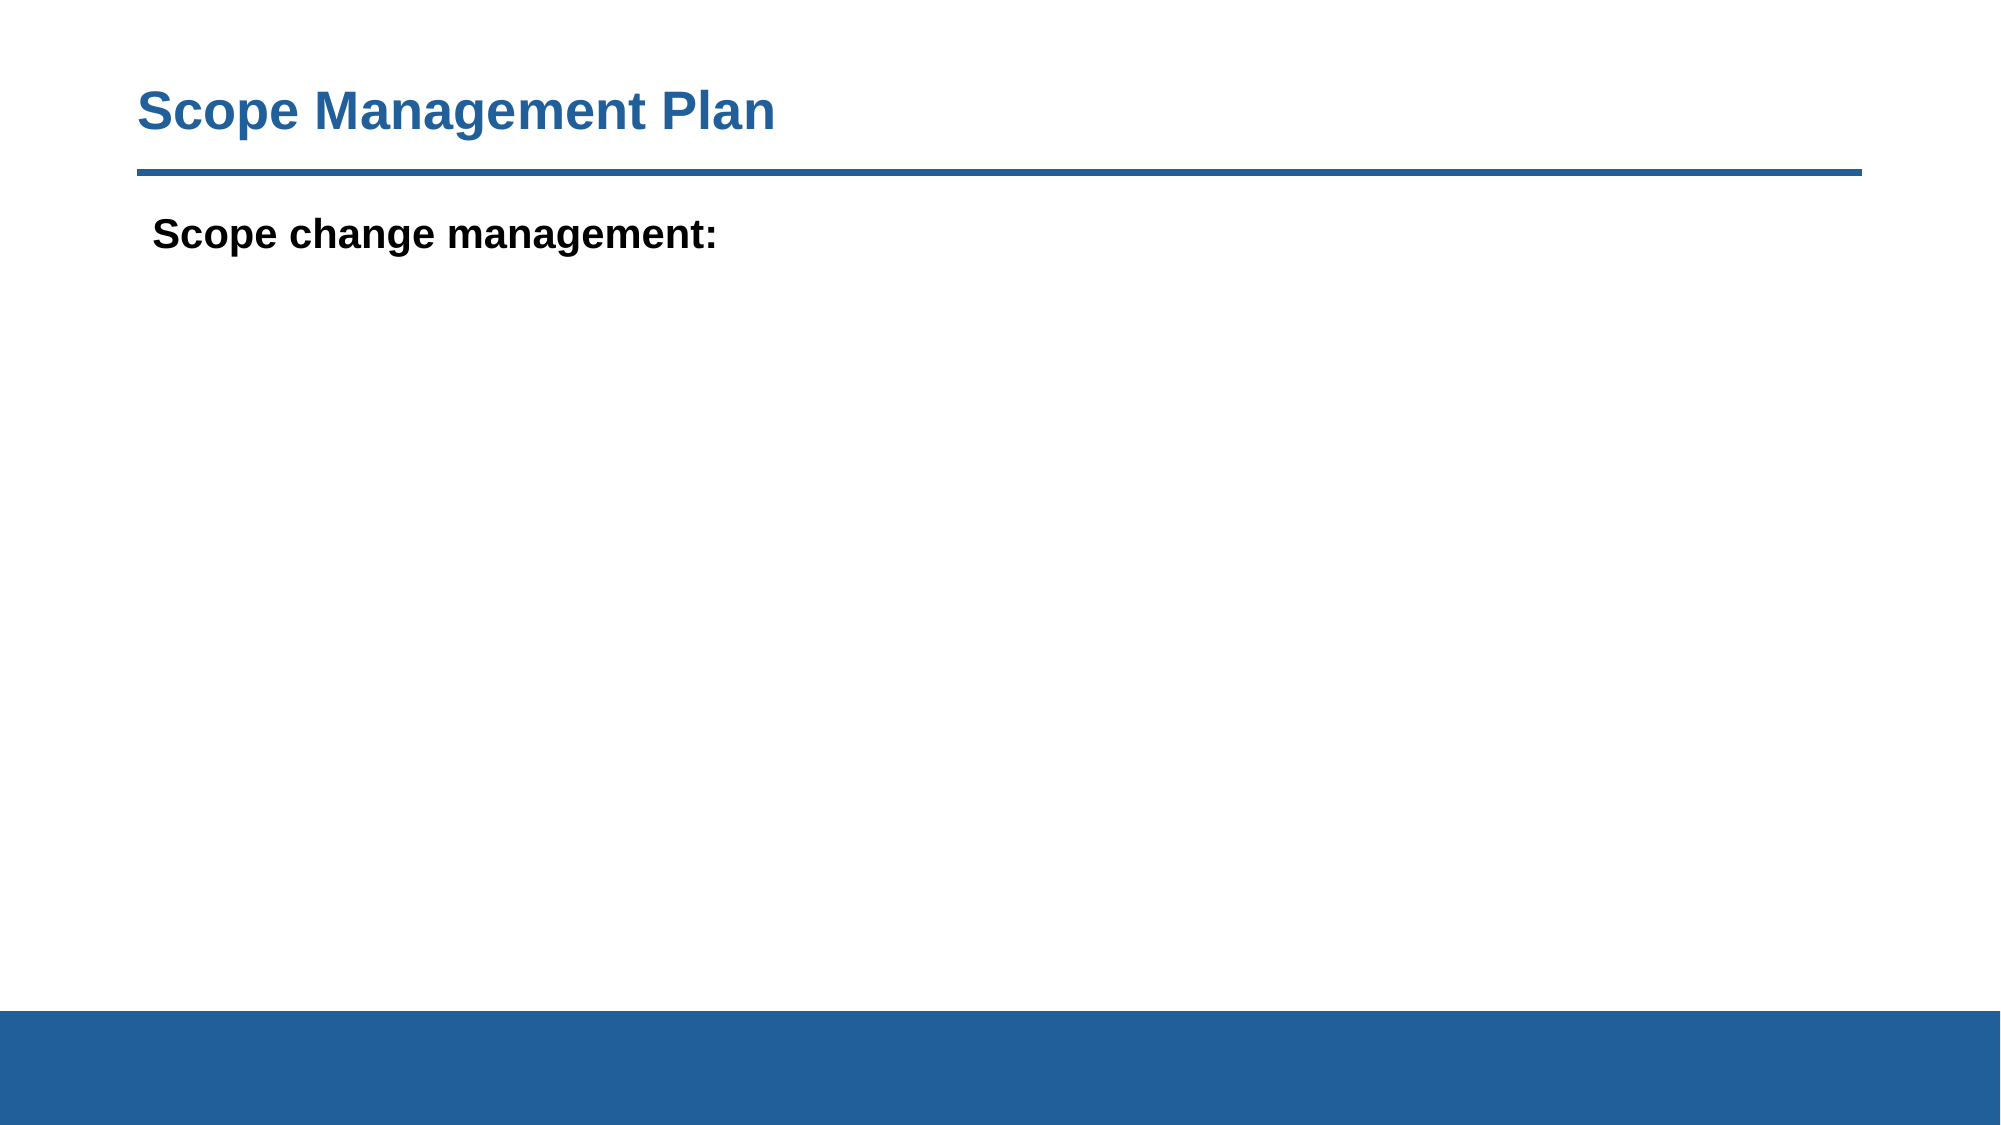

# Scope Management Plan
Scope change management: